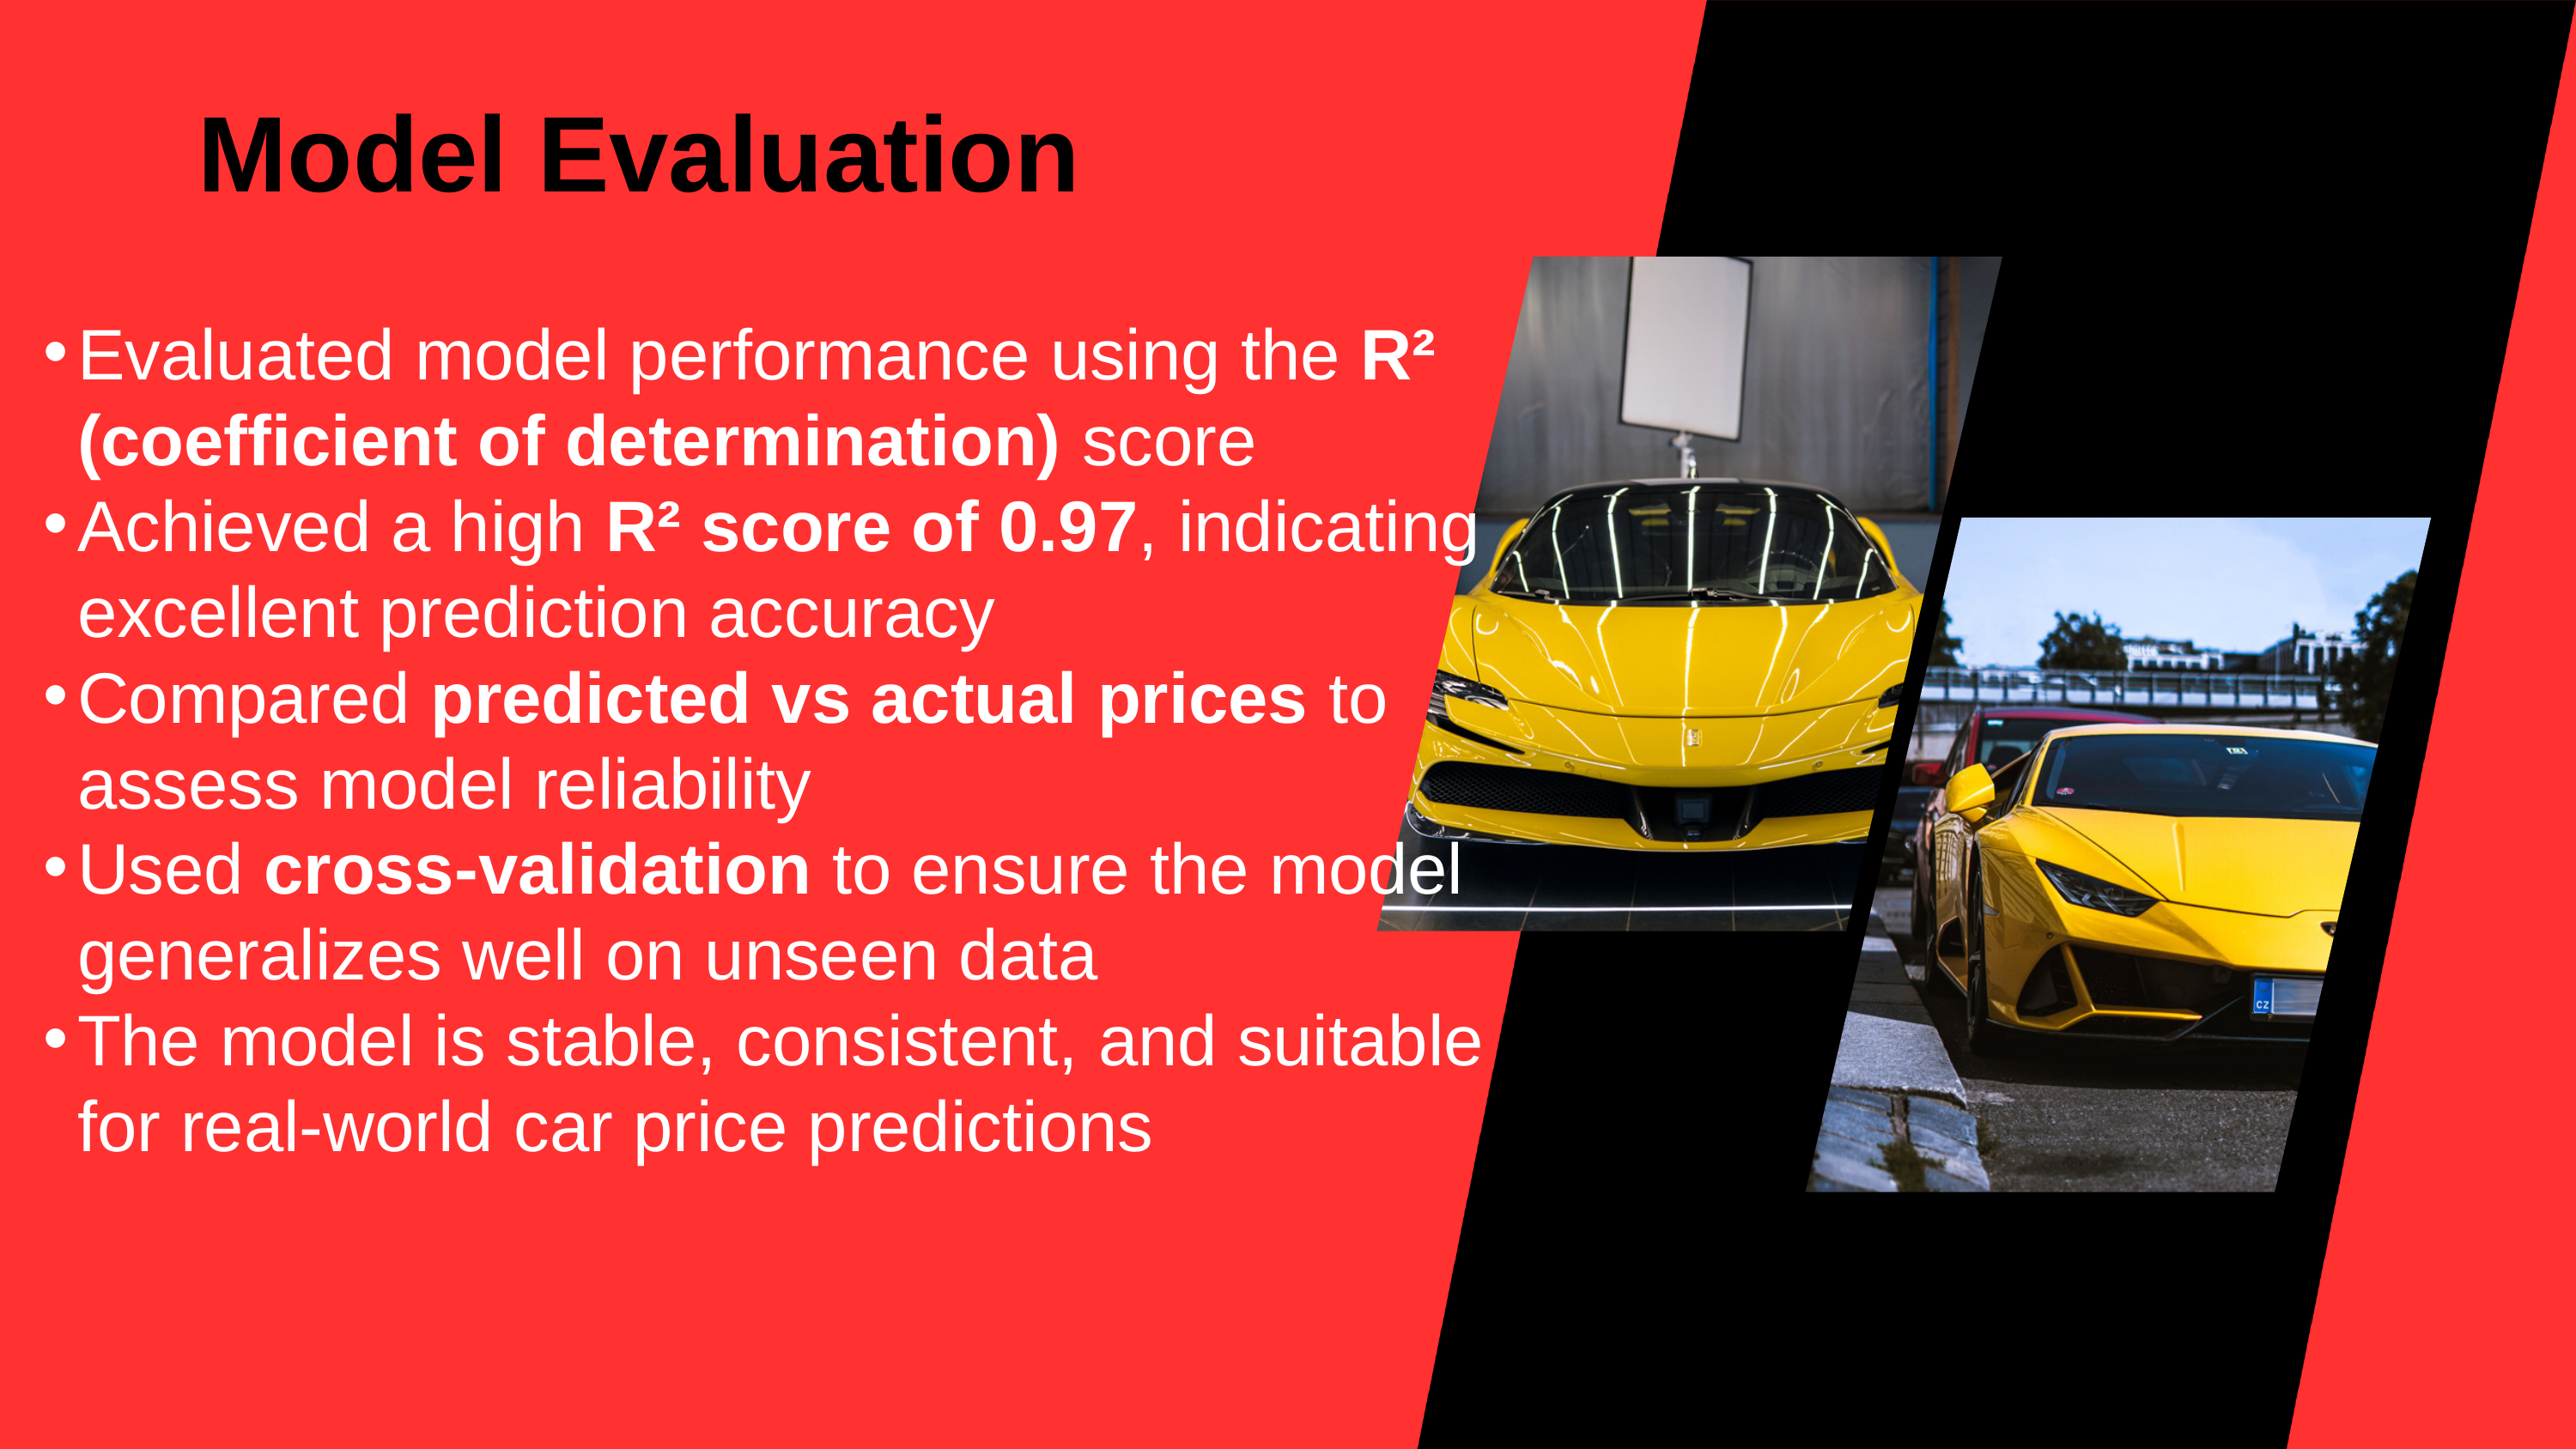

Model Evaluation

Evaluated model performance using the R² (coefficient of determination) score
Achieved a high R² score of 0.97, indicating excellent prediction accuracy
Compared predicted vs actual prices to assess model reliability
Used cross-validation to ensure the model generalizes well on unseen data
The model is stable, consistent, and suitable for real-world car price predictions